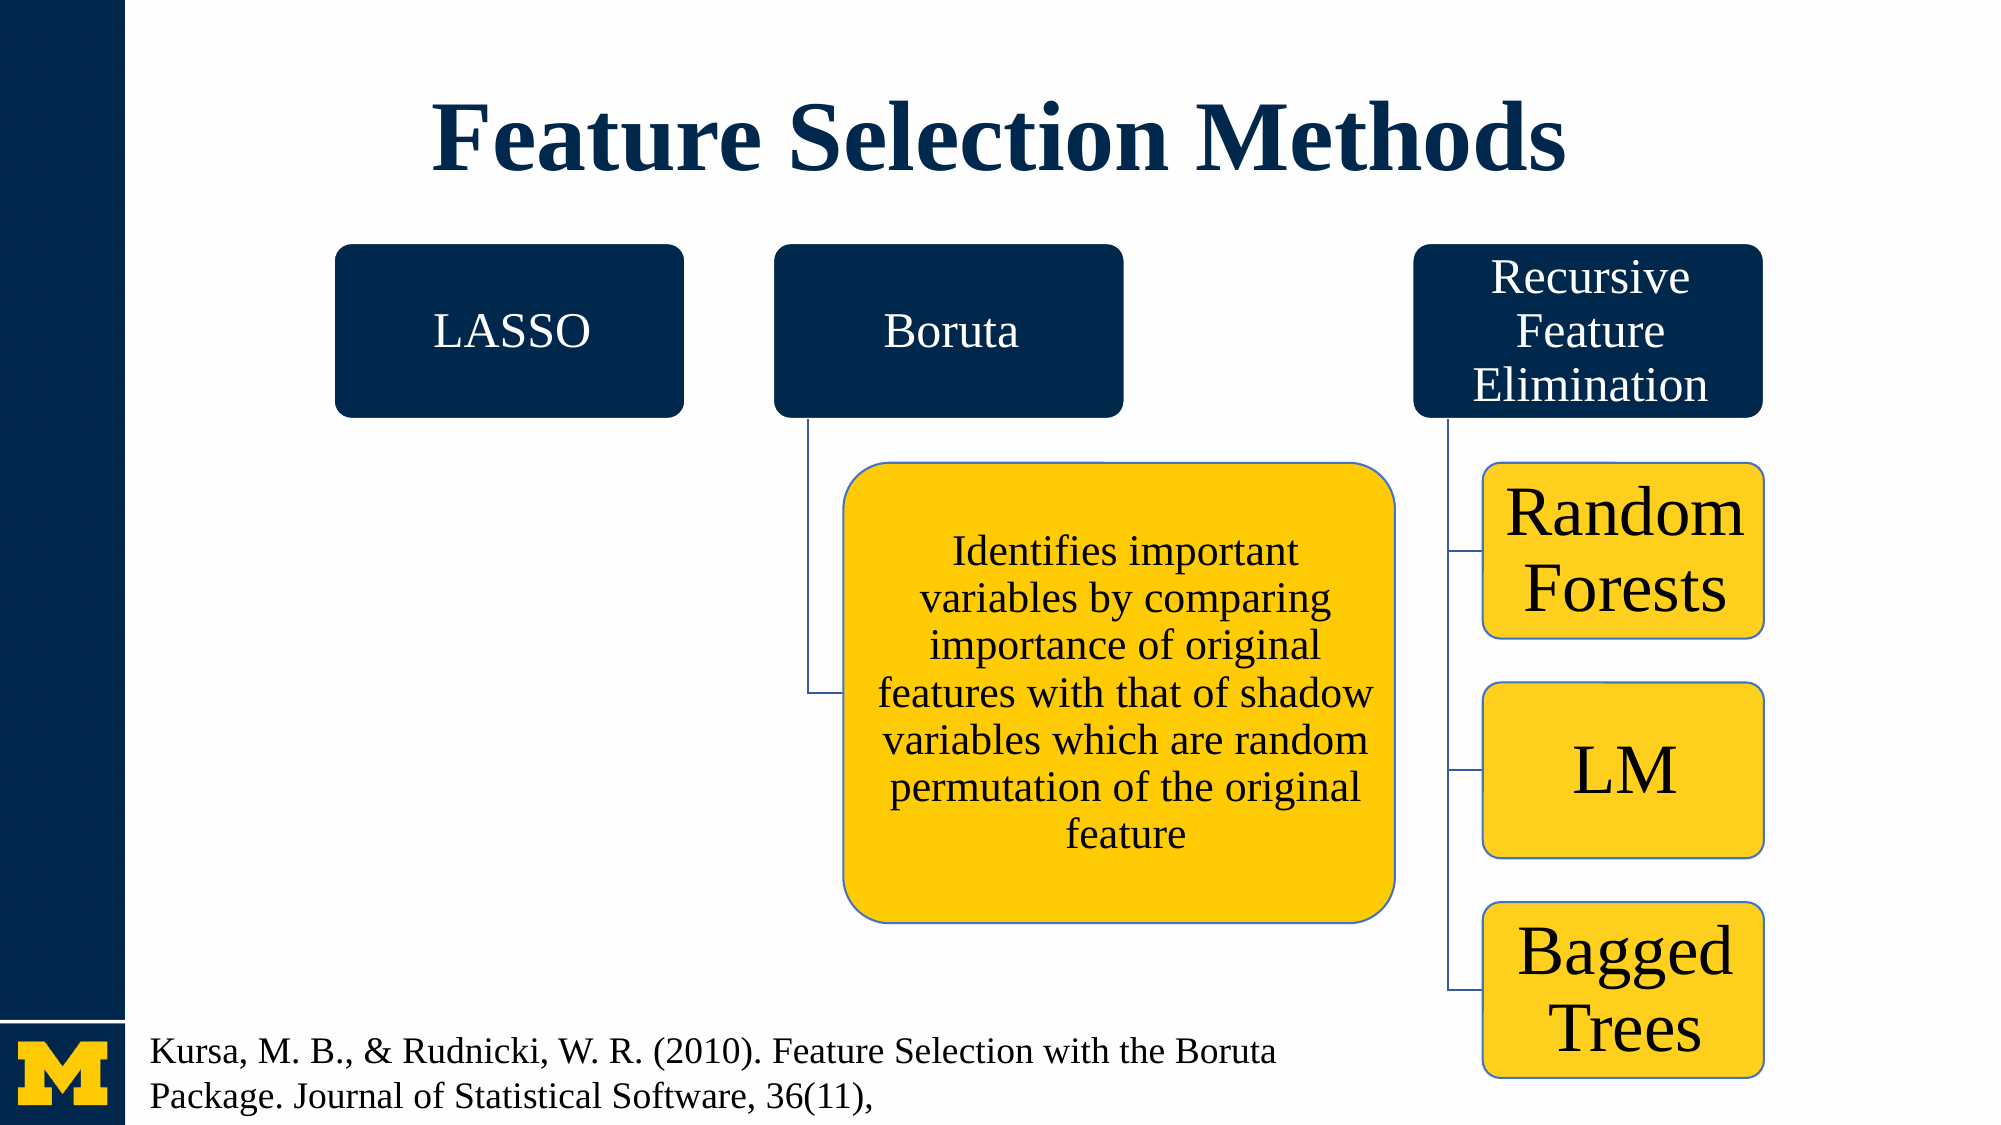

# Feature Selection Methods
LASSO
Boruta
Identifies important variables by comparing importance of original features with that of shadow variables which are random permutation of the original feature
Recursive Feature Elimination
Random Forests
LM
Bagged Trees
Kursa, M. B., & Rudnicki, W. R. (2010). Feature Selection with the Boruta Package. Journal of Statistical Software, 36(11),